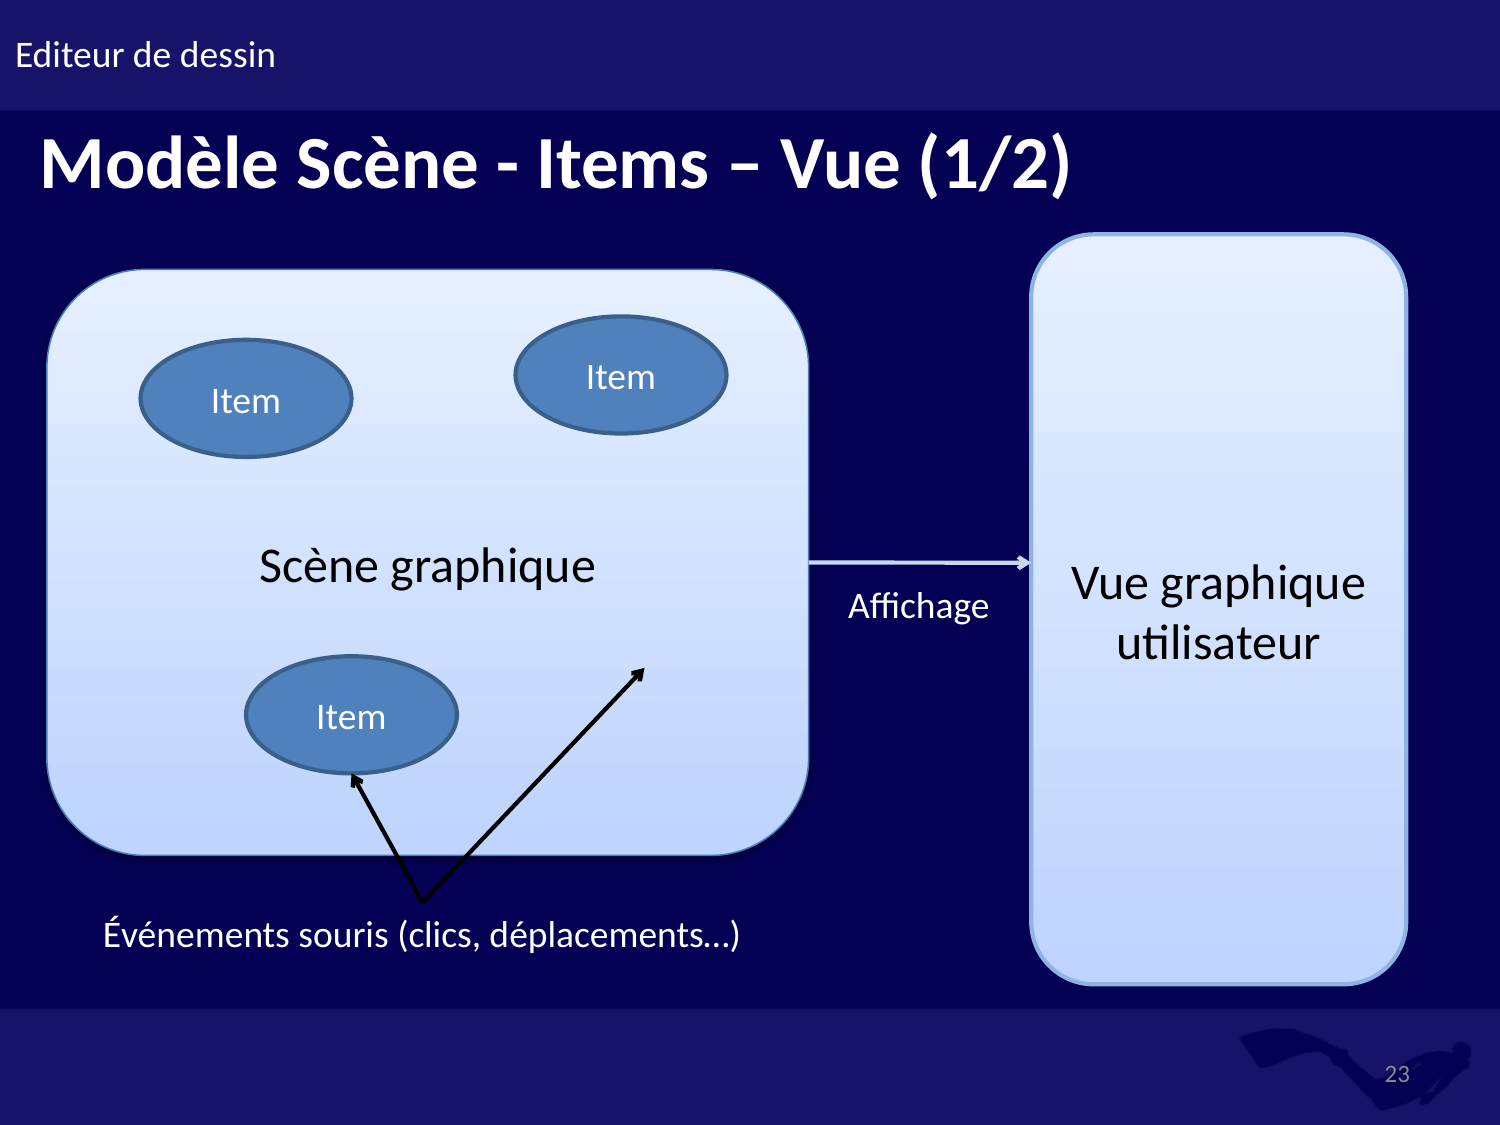

# Editeur de dessin
Modèle Scène - Items – Vue (1/2)
Vue graphique utilisateur
Scène graphique
Item
Item
Item
Affichage
Événements souris (clics, déplacements…)
23